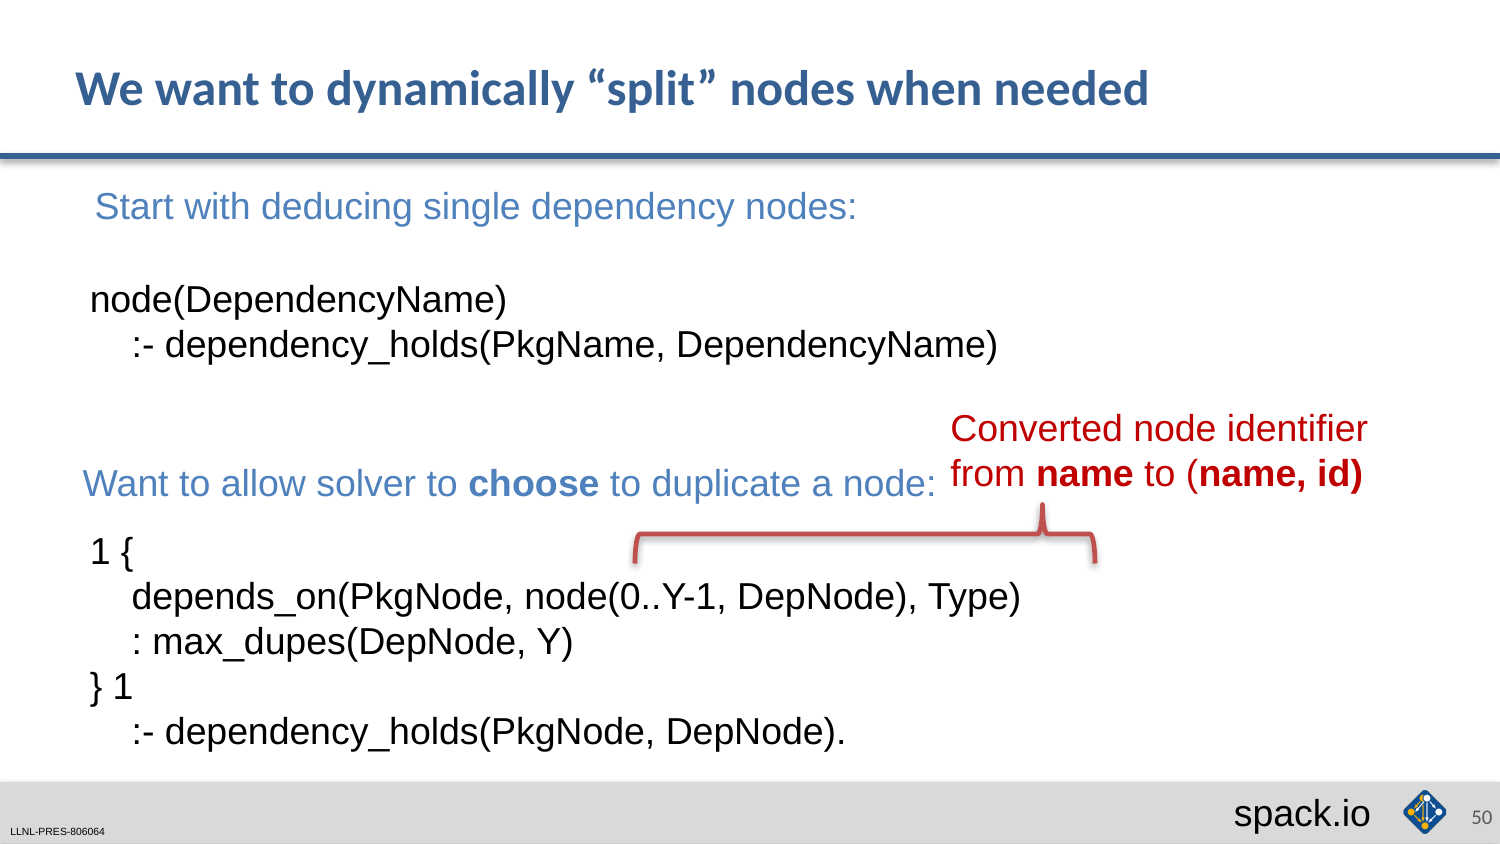

# We want to dynamically “split” nodes when needed
Start with deducing single dependency nodes:
node(DependencyName)
    :- dependency_holds(PkgName, DependencyName)

Converted node identifier
from name to (name, id)
Want to allow solver to choose to duplicate a node:
1 {
    depends_on(PkgNode, node(0..Y-1, DepNode), Type)
    : max_dupes(DepNode, Y)
} 1
    :- dependency_holds(PkgNode, DepNode).